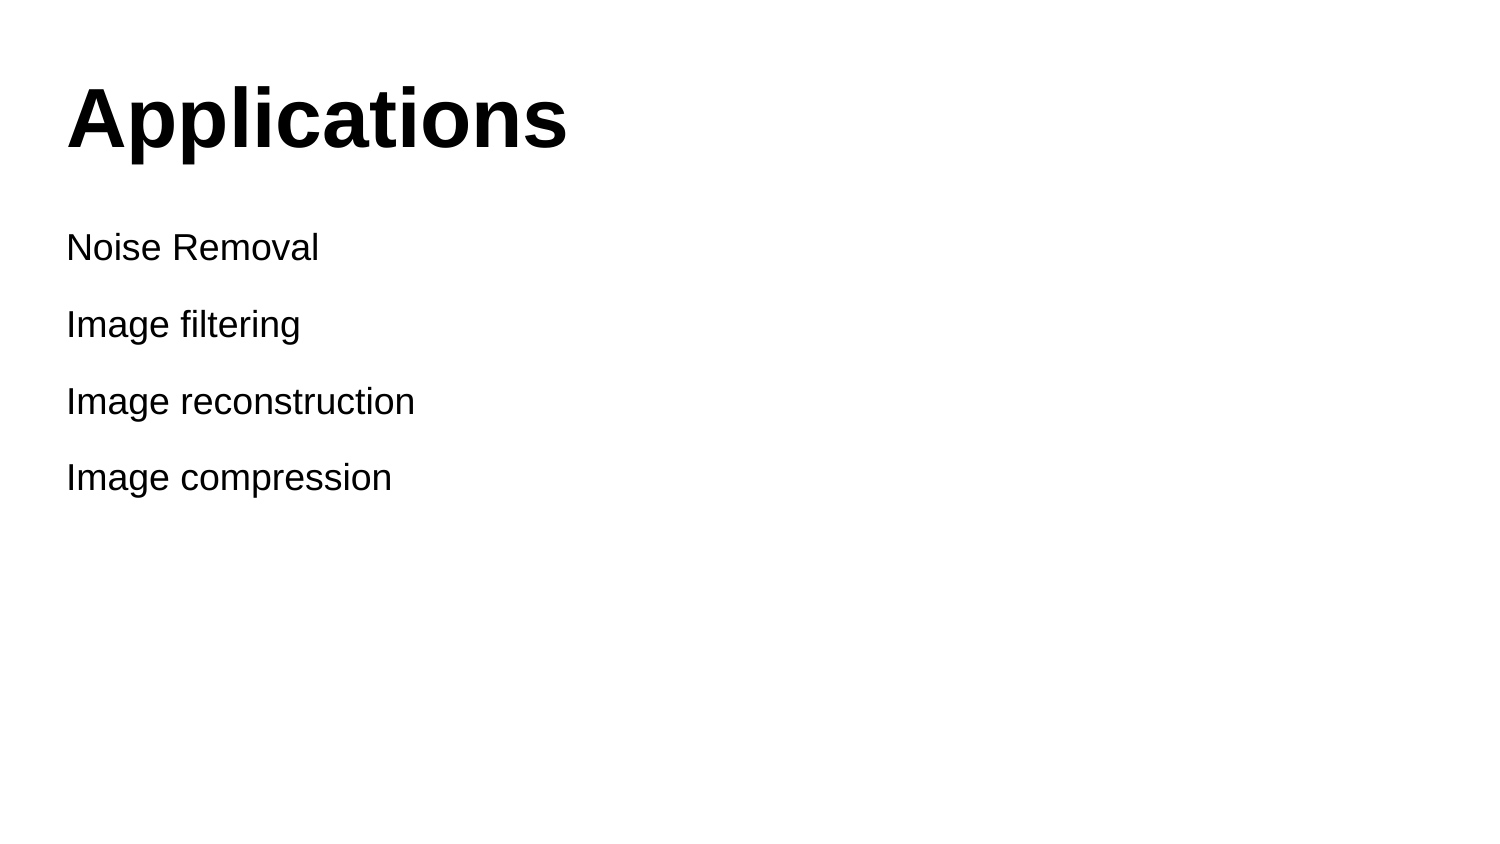

# Applications
Noise Removal
Image filtering
Image reconstruction
Image compression